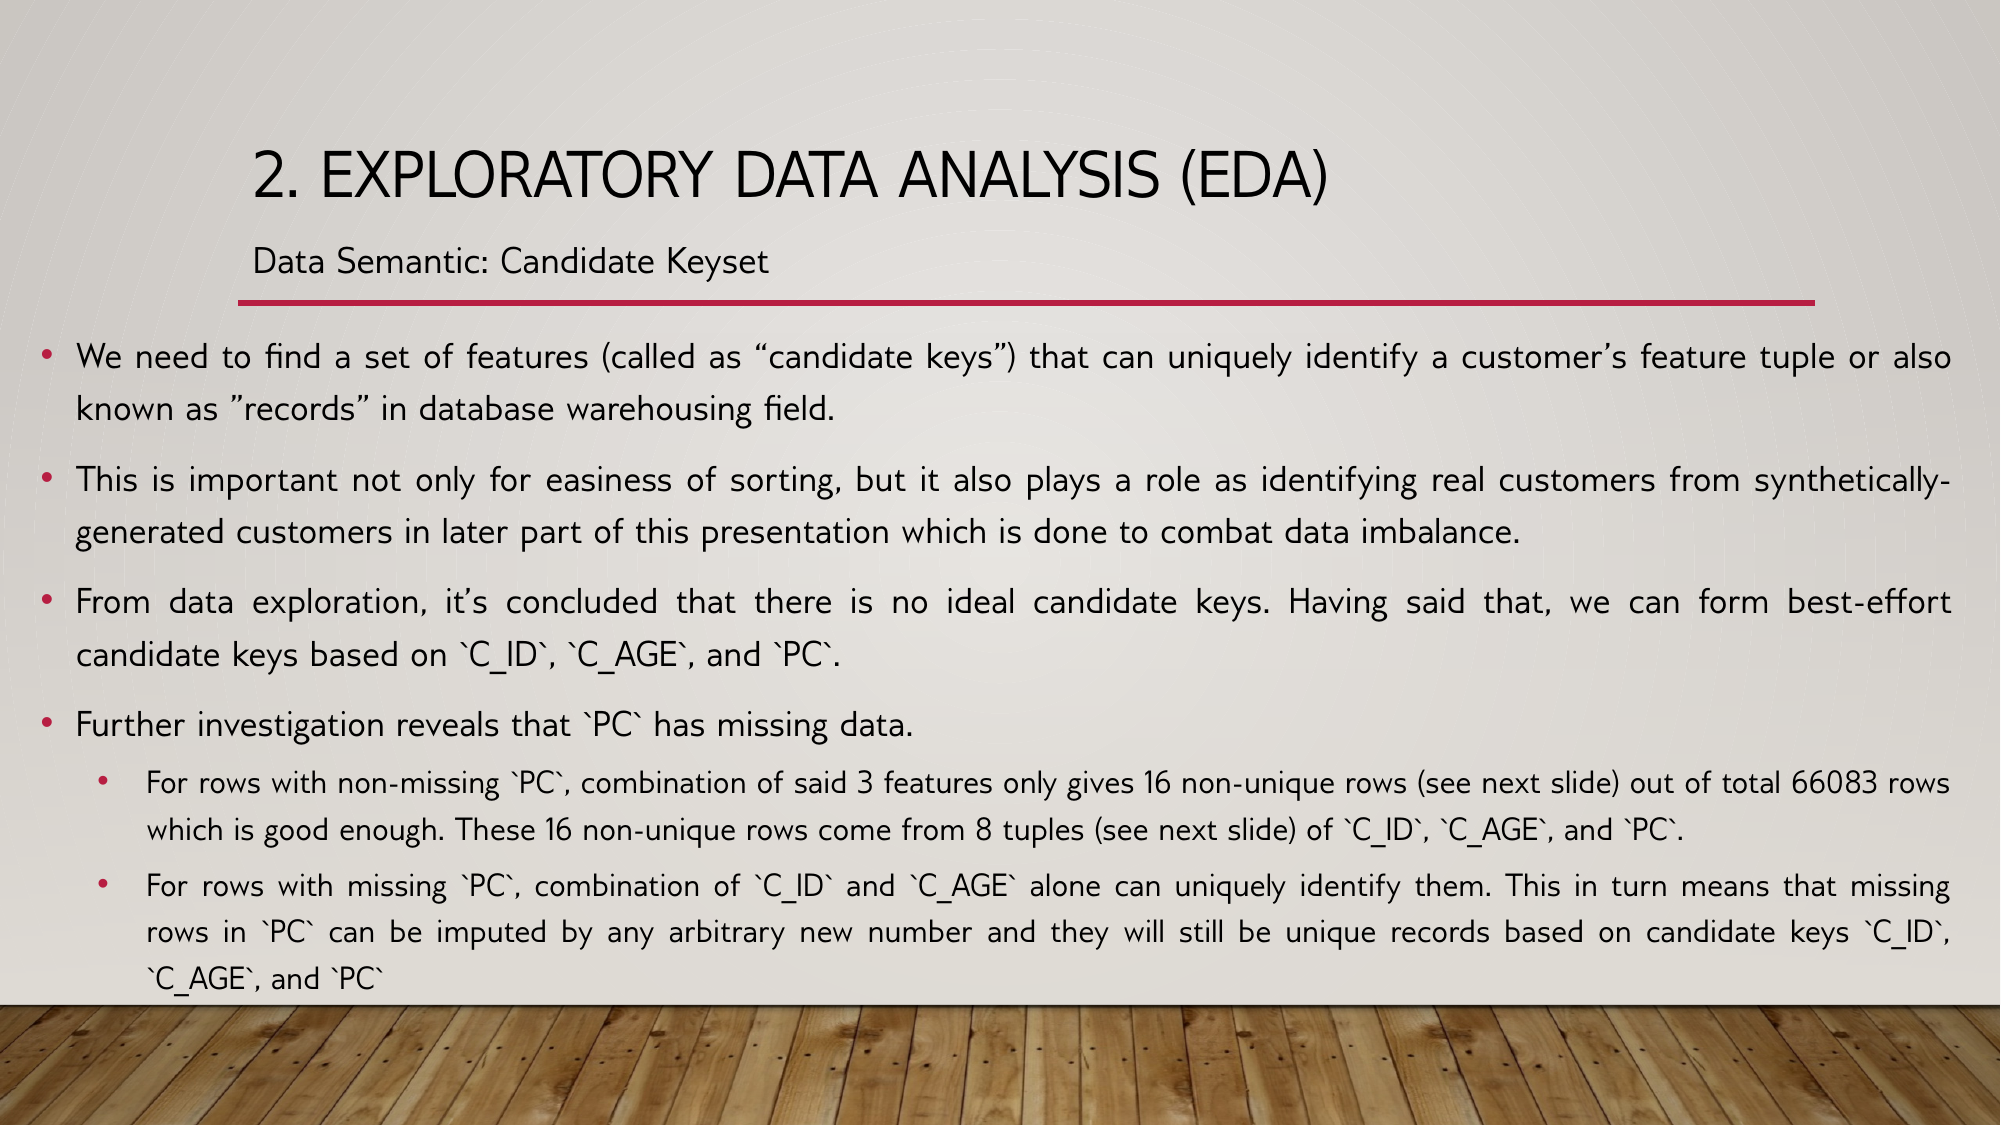

# 2. Exploratory Data Analysis (EDA)
Data Semantic: Candidate Keyset
We need to find a set of features (called as “candidate keys”) that can uniquely identify a customer’s feature tuple or also known as ”records” in database warehousing field.
This is important not only for easiness of sorting, but it also plays a role as identifying real customers from synthetically-generated customers in later part of this presentation which is done to combat data imbalance.
From data exploration, it’s concluded that there is no ideal candidate keys. Having said that, we can form best-effort candidate keys based on `C_ID`, `C_AGE`, and `PC`.
Further investigation reveals that `PC` has missing data.
For rows with non-missing `PC`, combination of said 3 features only gives 16 non-unique rows (see next slide) out of total 66083 rows which is good enough. These 16 non-unique rows come from 8 tuples (see next slide) of `C_ID`, `C_AGE`, and `PC`.
For rows with missing `PC`, combination of `C_ID` and `C_AGE` alone can uniquely identify them. This in turn means that missing rows in `PC` can be imputed by any arbitrary new number and they will still be unique records based on candidate keys `C_ID`, `C_AGE`, and `PC`